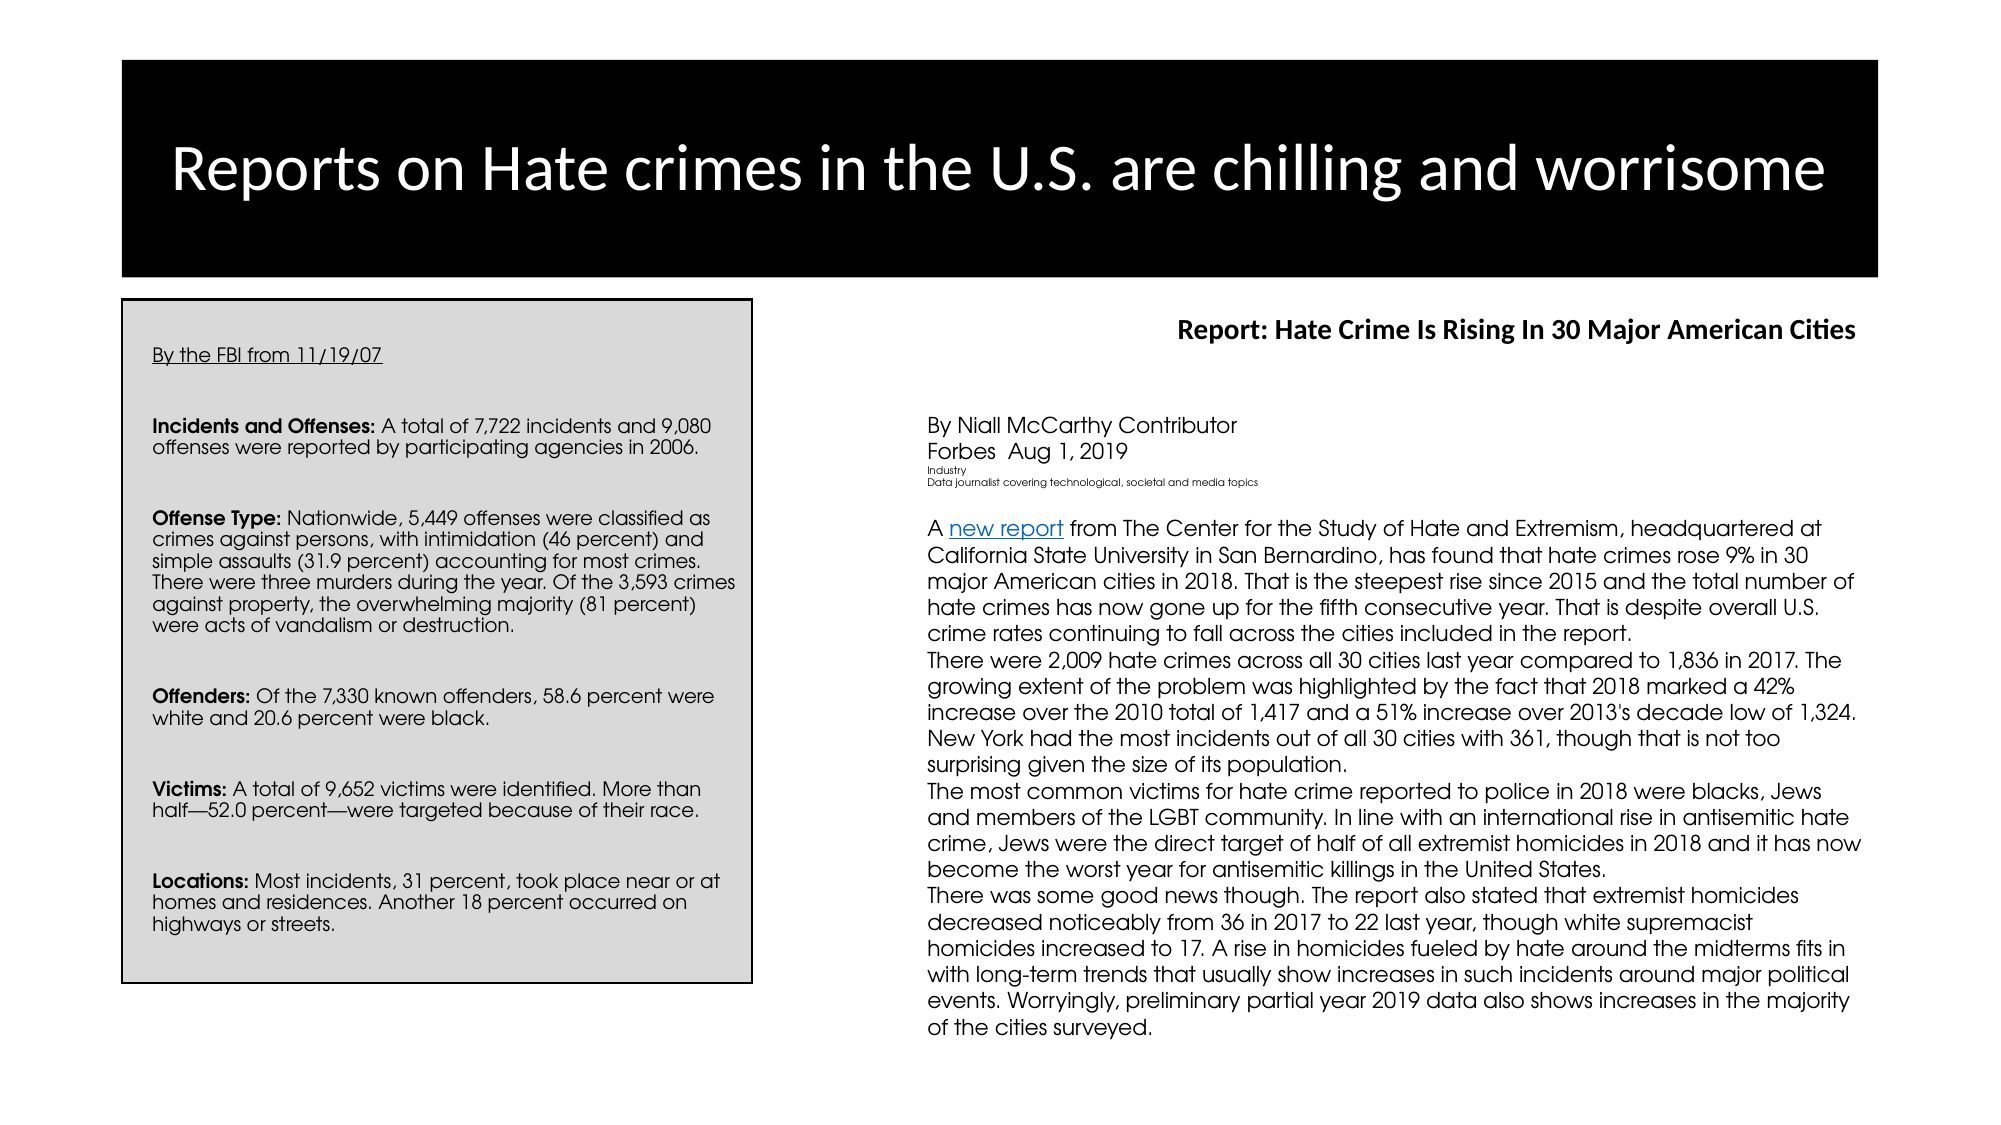

# Reports on Hate crimes in the U.S. are chilling and worrisome

By the FBI from 11/19/07

Incidents and Offenses: A total of 7,722 incidents and 9,080 offenses were reported by participating agencies in 2006.

Offense Type: Nationwide, 5,449 offenses were classified as crimes against persons, with intimidation (46 percent) and simple assaults (31.9 percent) accounting for most crimes. There were three murders during the year. Of the 3,593 crimes against property, the overwhelming majority (81 percent) were acts of vandalism or destruction.

Offenders: Of the 7,330 known offenders, 58.6 percent were white and 20.6 percent were black.

Victims: A total of 9,652 victims were identified. More than half—52.0 percent—were targeted because of their race.

Locations: Most incidents, 31 percent, took place near or at homes and residences. Another 18 percent occurred on highways or streets.

Report: Hate Crime Is Rising In 30 Major American Cities

By Niall McCarthy Contributor
Forbes  Aug 1, 2019
Industry
Data journalist covering technological, societal and media topics

A new report from The Center for the Study of Hate and Extremism, headquartered at California State University in San Bernardino, has found that hate crimes rose 9% in 30 major American cities in 2018. That is the steepest rise since 2015 and the total number of hate crimes has now gone up for the fifth consecutive year. That is despite overall U.S. crime rates continuing to fall across the cities included in the report.
There were 2,009 hate crimes across all 30 cities last year compared to 1,836 in 2017. The growing extent of the problem was highlighted by the fact that 2018 marked a 42% increase over the 2010 total of 1,417 and a 51% increase over 2013's decade low of 1,324. New York had the most incidents out of all 30 cities with 361, though that is not too surprising given the size of its population.
The most common victims for hate crime reported to police in 2018 were blacks, Jews and members of the LGBT community. In line with an international rise in antisemitic hate crime, Jews were the direct target of half of all extremist homicides in 2018 and it has now become the worst year for antisemitic killings in the United States.
There was some good news though. The report also stated that extremist homicides decreased noticeably from 36 in 2017 to 22 last year, though white supremacist homicides increased to 17. A rise in homicides fueled by hate around the midterms fits in with long-term trends that usually show increases in such incidents around major political events. Worryingly, preliminary partial year 2019 data also shows increases in the majority of the cities surveyed.